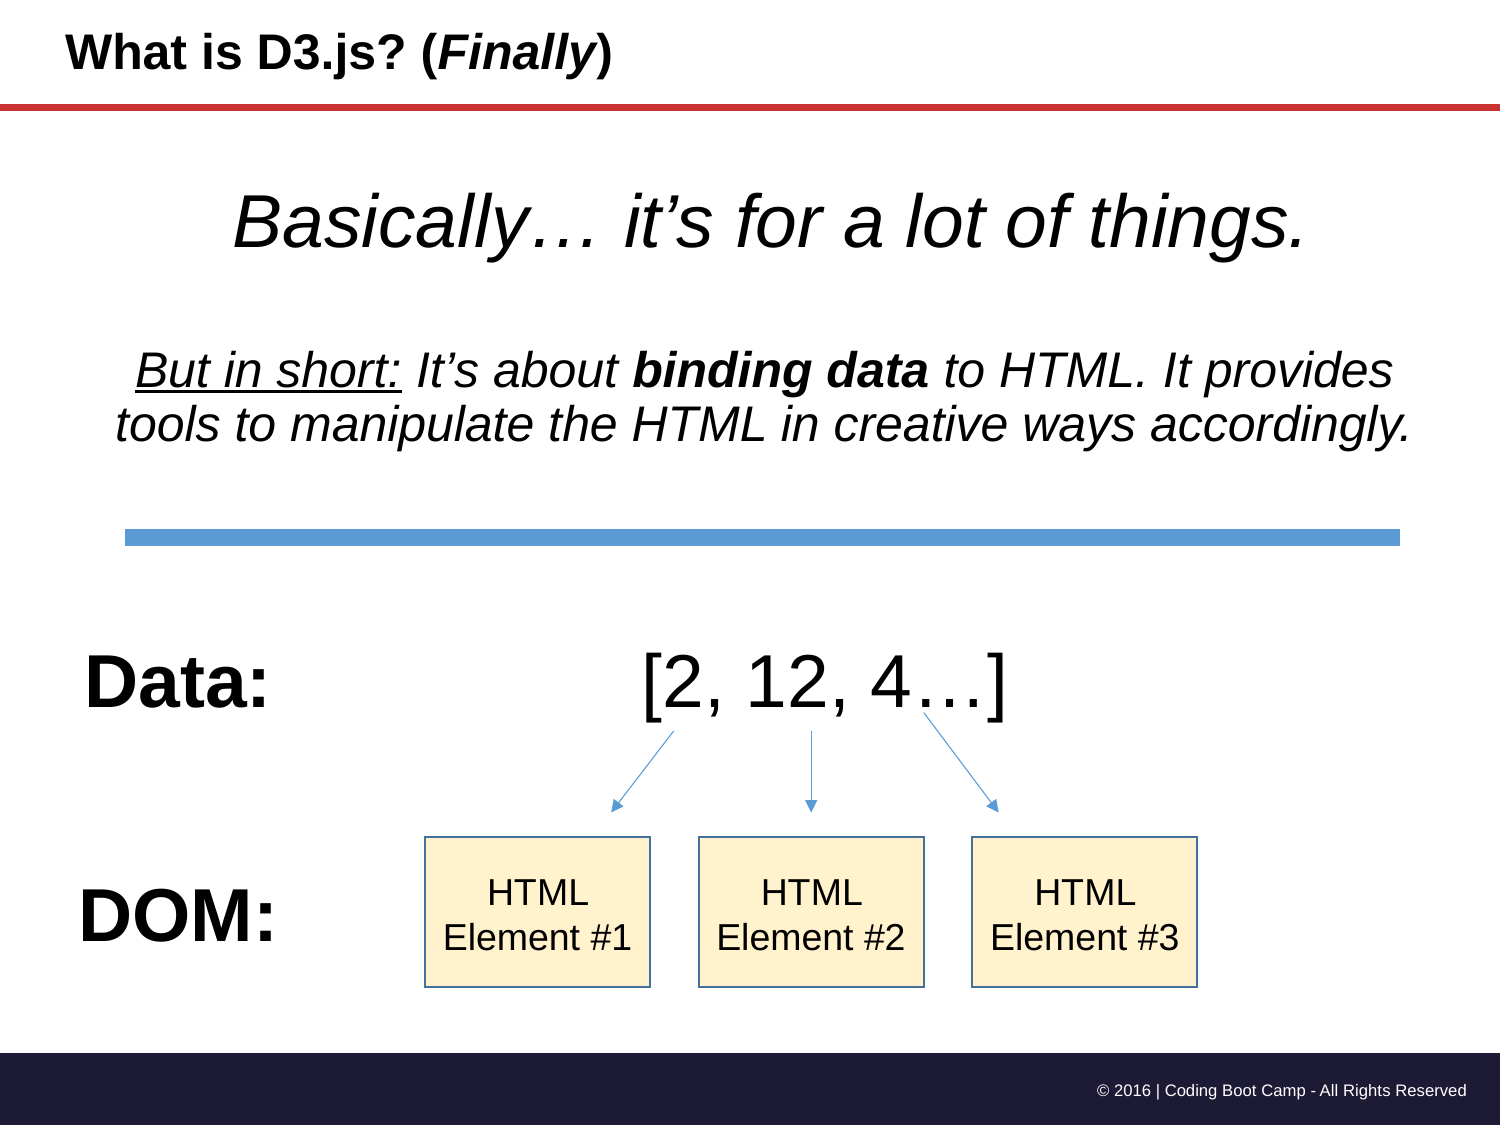

# What is D3.js? (Finally)
Basically… it’s for a lot of things.

But in short: It’s about binding data to HTML. It provides  tools to manipulate the HTML in creative ways accordingly.

Data:
[2, 12, 4…]
HTML Element #1
HTML Element #2
HTML Element #3
DOM: